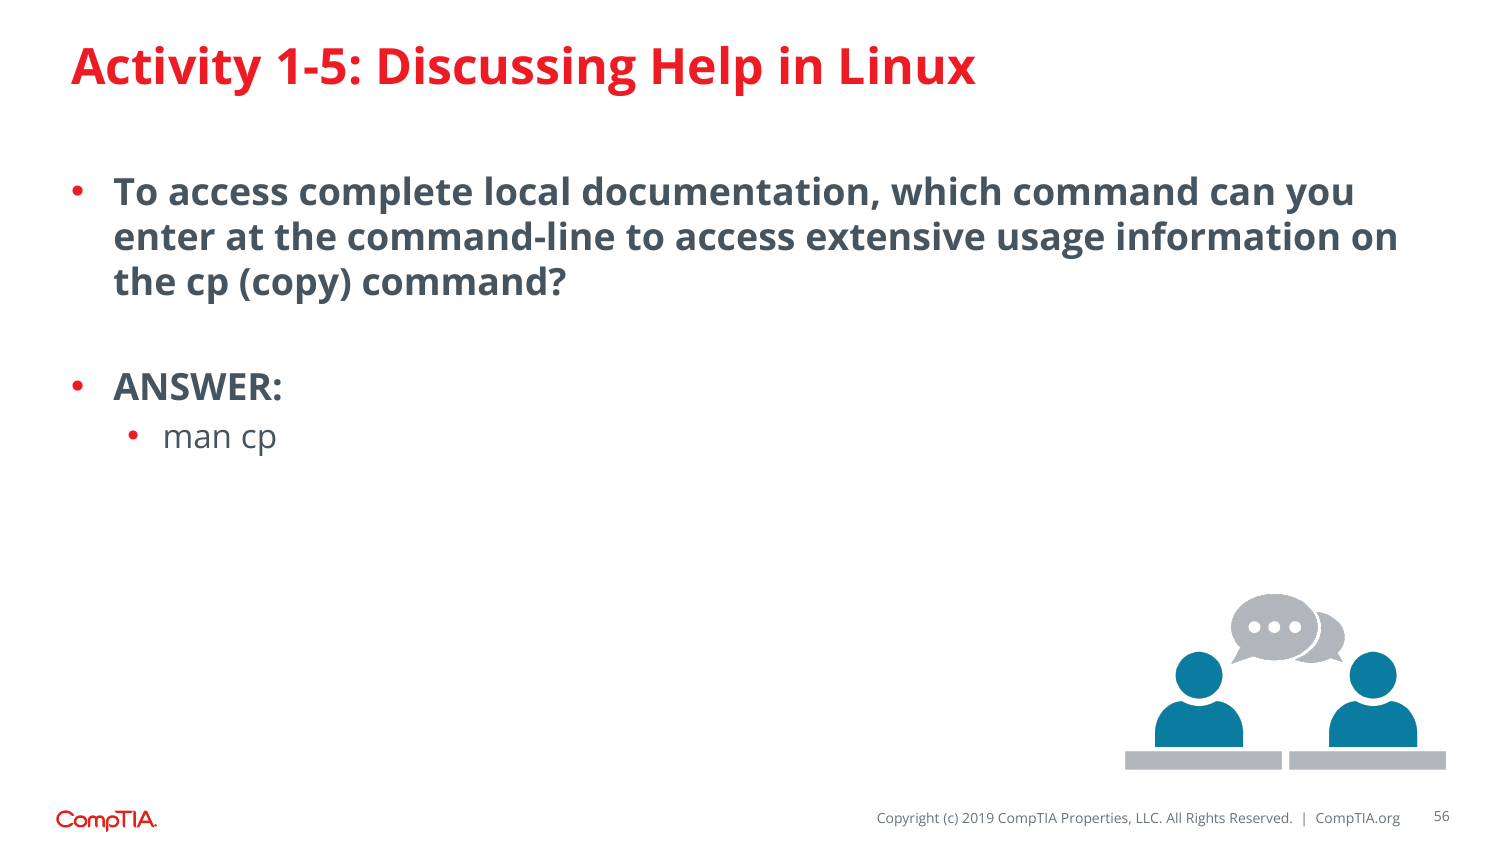

# Activity 1-5: Discussing Help in Linux
To access complete local documentation, which command can you enter at the command-line to access extensive usage information on the cp (copy) command?

ANSWER:
man cp

56